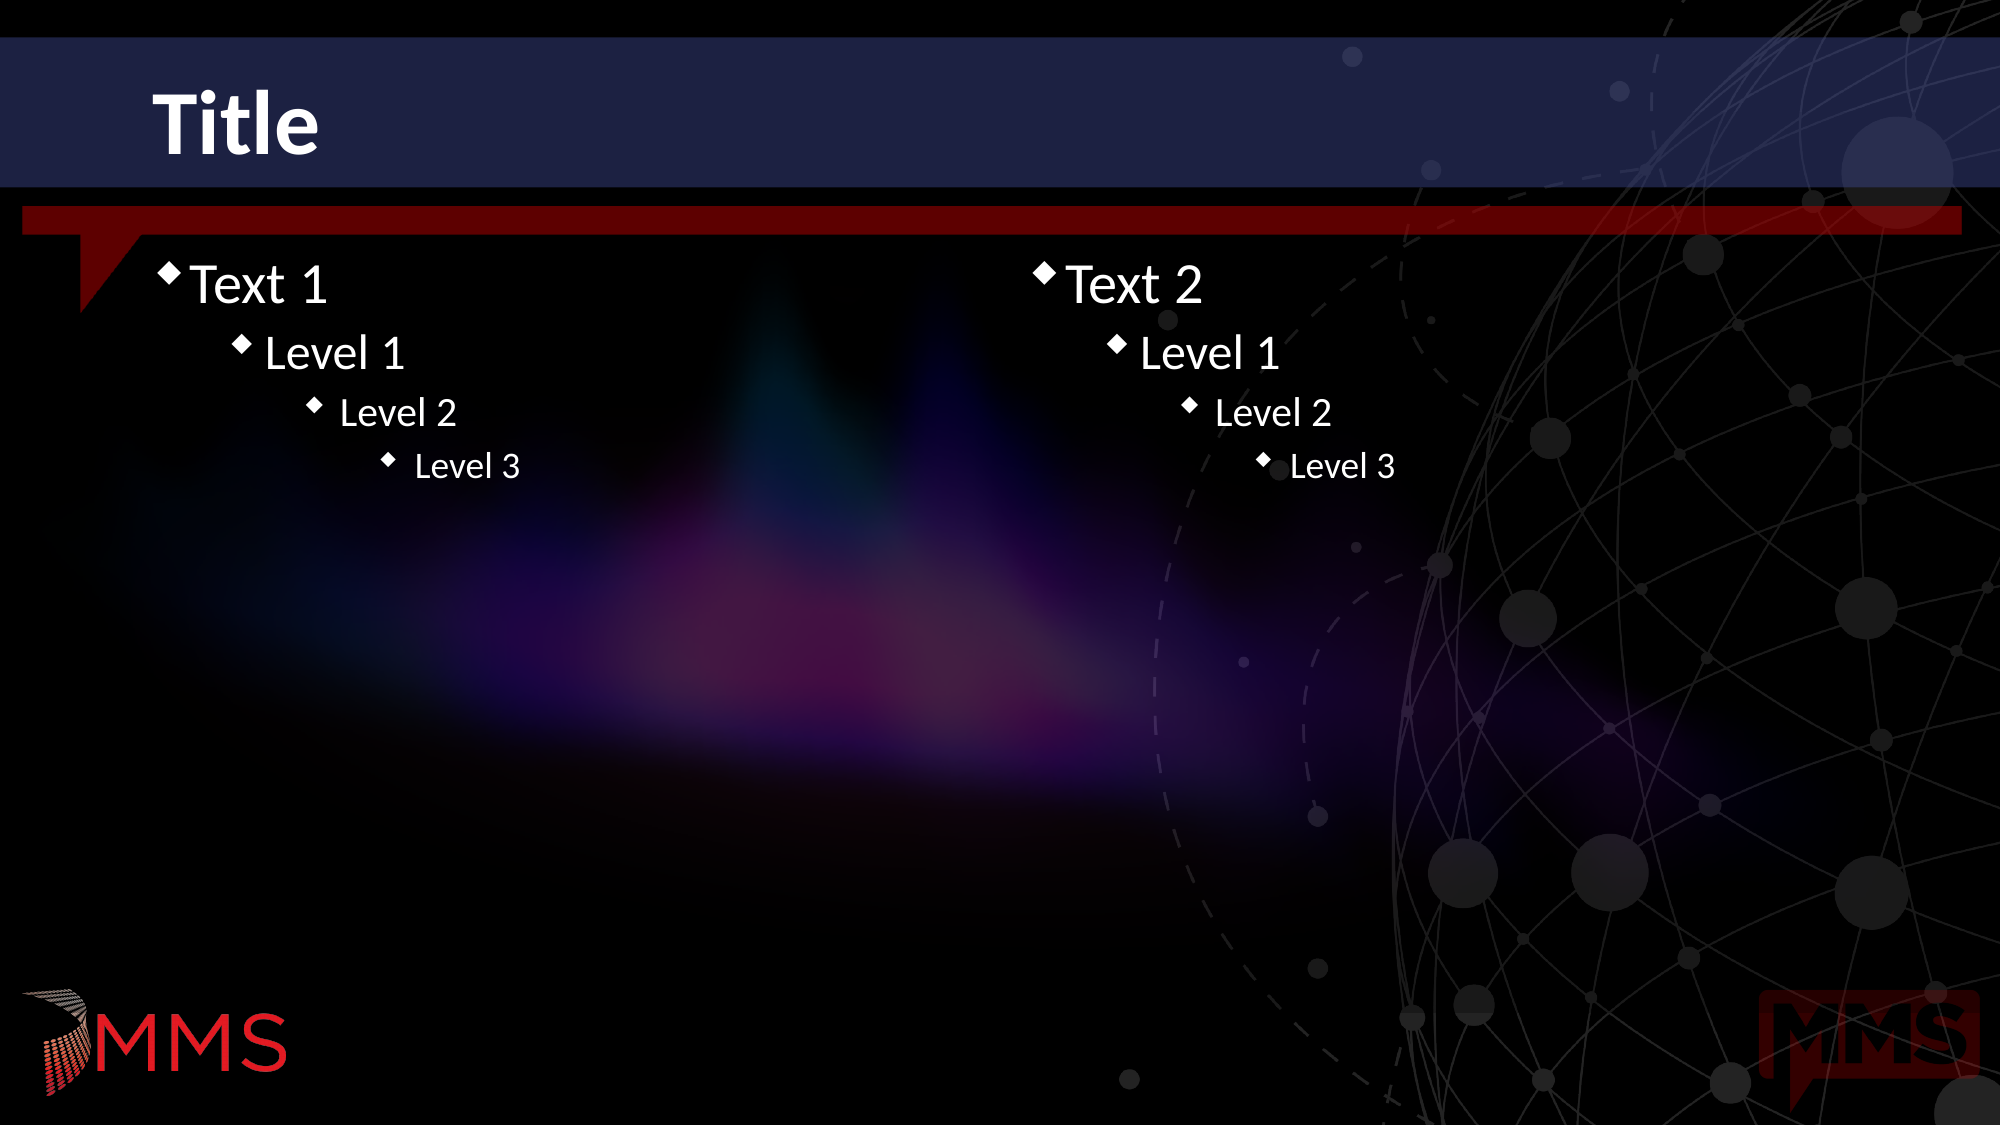

# Title
Text 1
Level 1
Level 2
Level 3

Text 2
Level 1
Level 2
Level 3